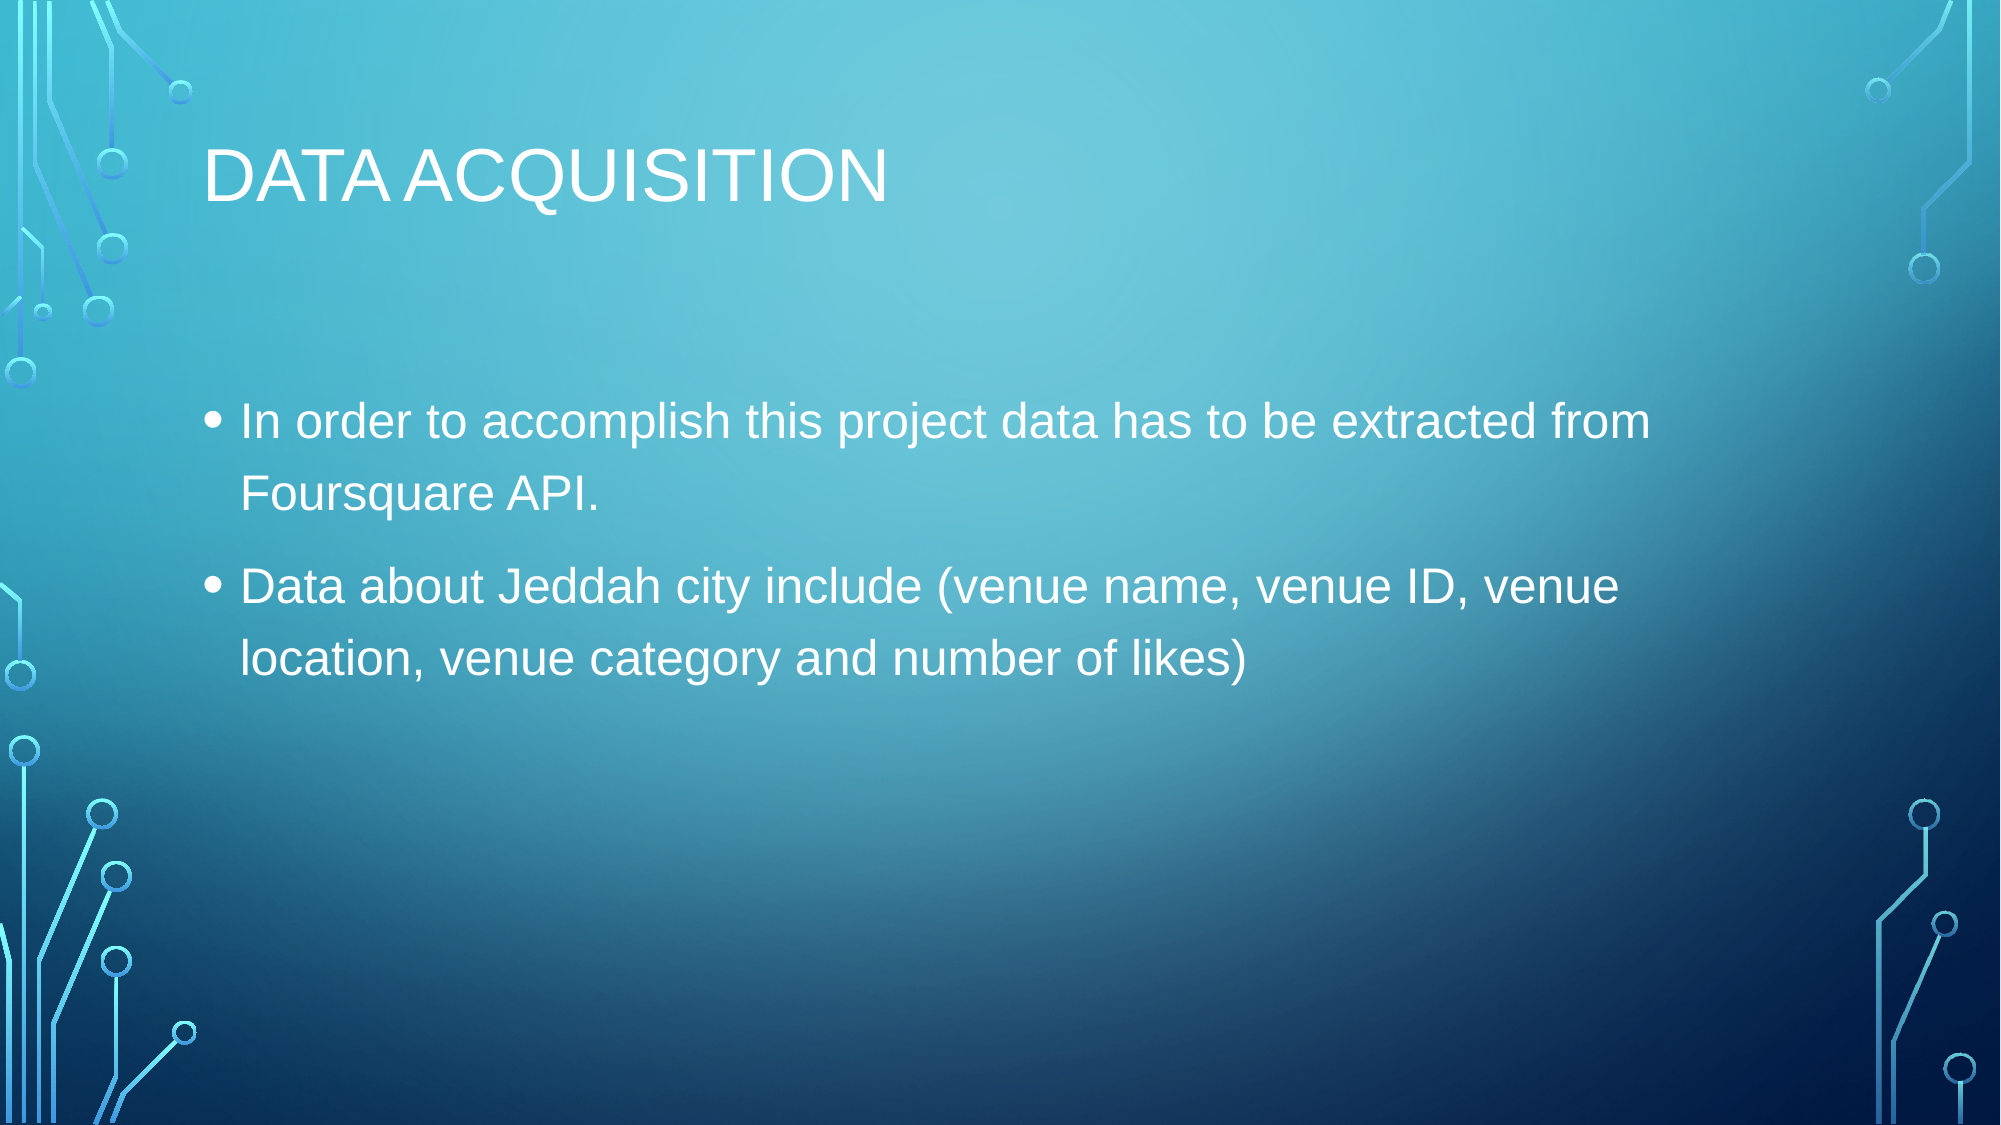

# Data acquisition
In order to accomplish this project data has to be extracted from Foursquare API.
Data about Jeddah city include (venue name, venue ID, venue location, venue category and number of likes)